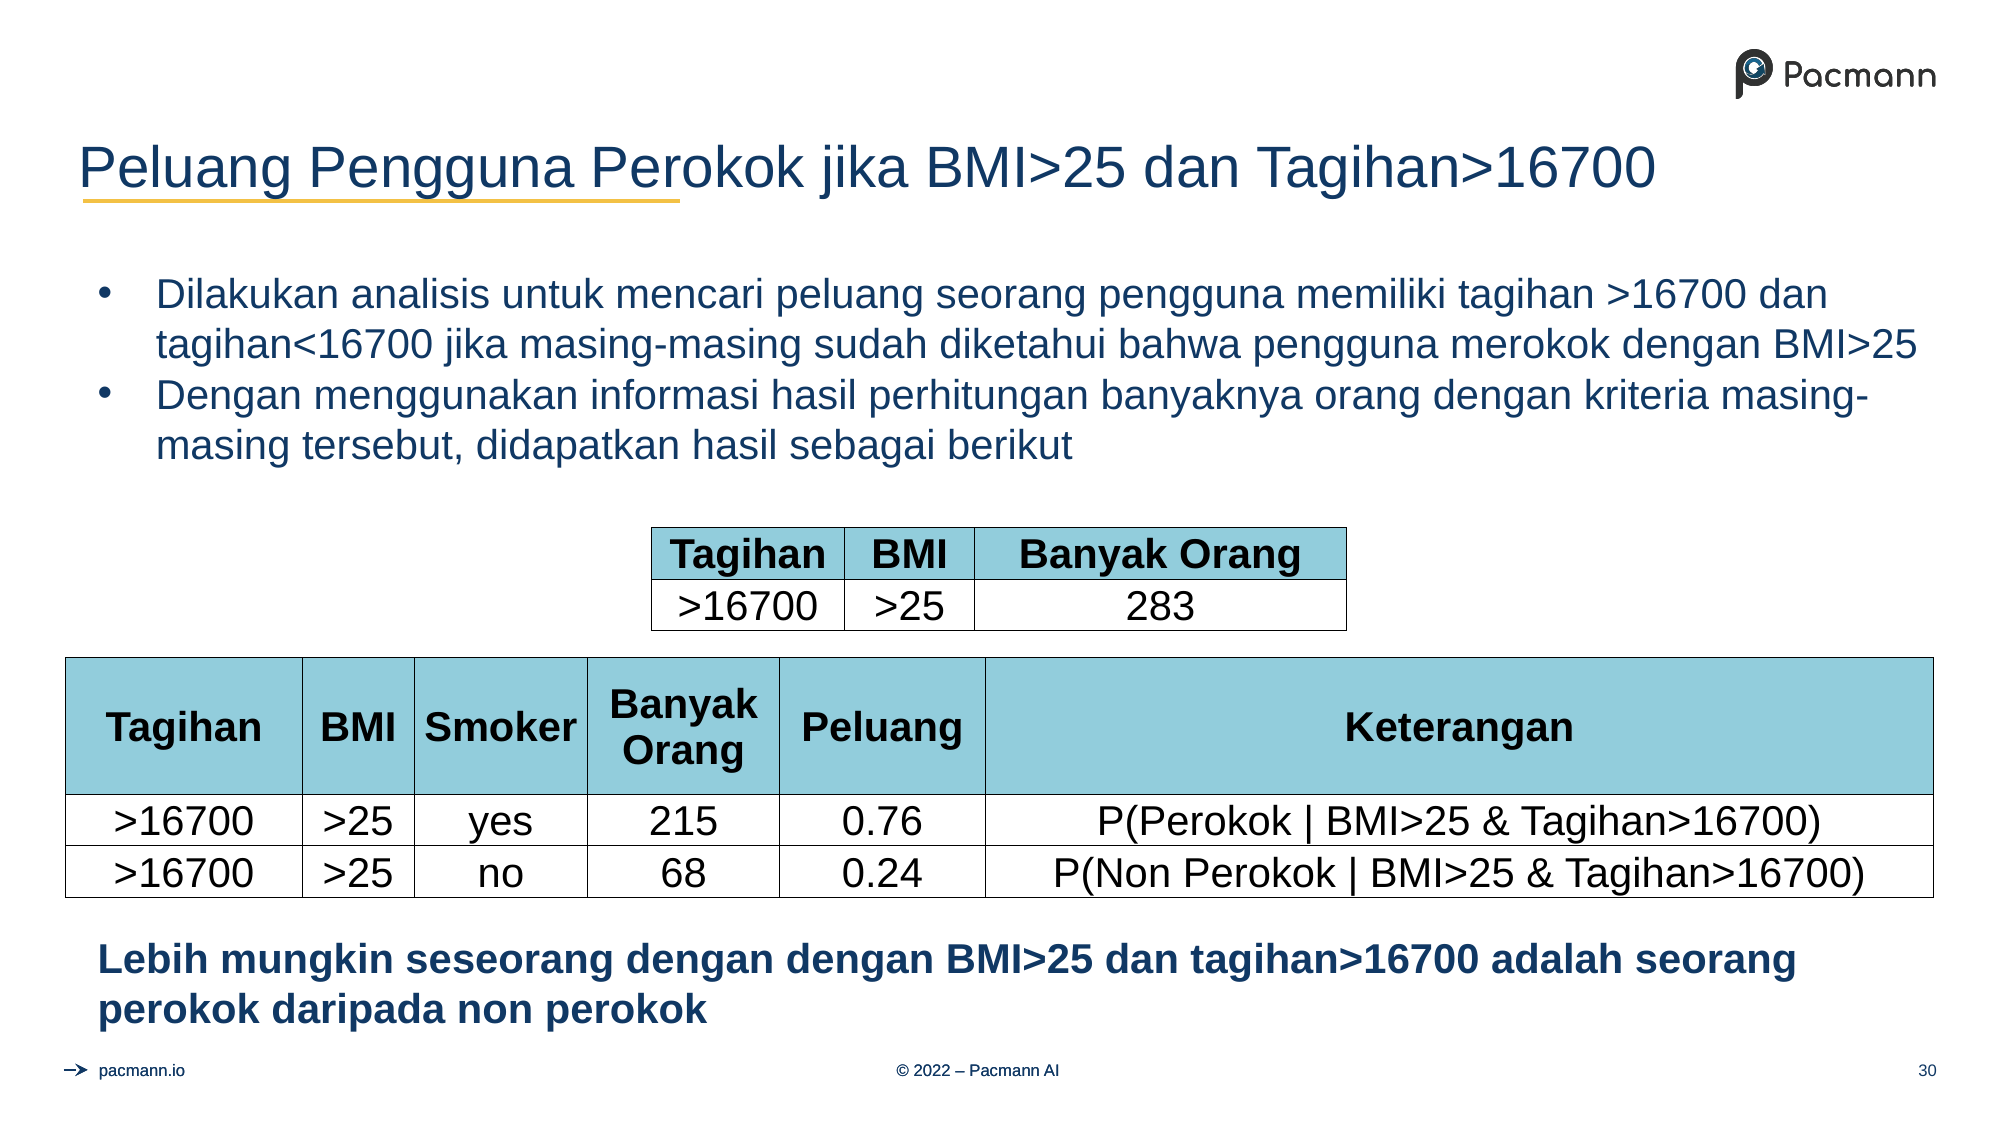

# Peluang Pengguna Perokok jika BMI>25 dan Tagihan>16700
Dilakukan analisis untuk mencari peluang seorang pengguna memiliki tagihan >16700 dan tagihan<16700 jika masing-masing sudah diketahui bahwa pengguna merokok dengan BMI>25
Dengan menggunakan informasi hasil perhitungan banyaknya orang dengan kriteria masing-masing tersebut, didapatkan hasil sebagai berikut
| Tagihan | BMI | Banyak Orang |
| --- | --- | --- |
| >16700 | >25 | 283 |
| Tagihan | BMI | Smoker | Banyak Orang | Peluang | Keterangan |
| --- | --- | --- | --- | --- | --- |
| >16700 | >25 | yes | 215 | 0.76 | P(Perokok | BMI>25 & Tagihan>16700) |
| >16700 | >25 | no | 68 | 0.24 | P(Non Perokok | BMI>25 & Tagihan>16700) |
Lebih mungkin seseorang dengan dengan BMI>25 dan tagihan>16700 adalah seorang perokok daripada non perokok